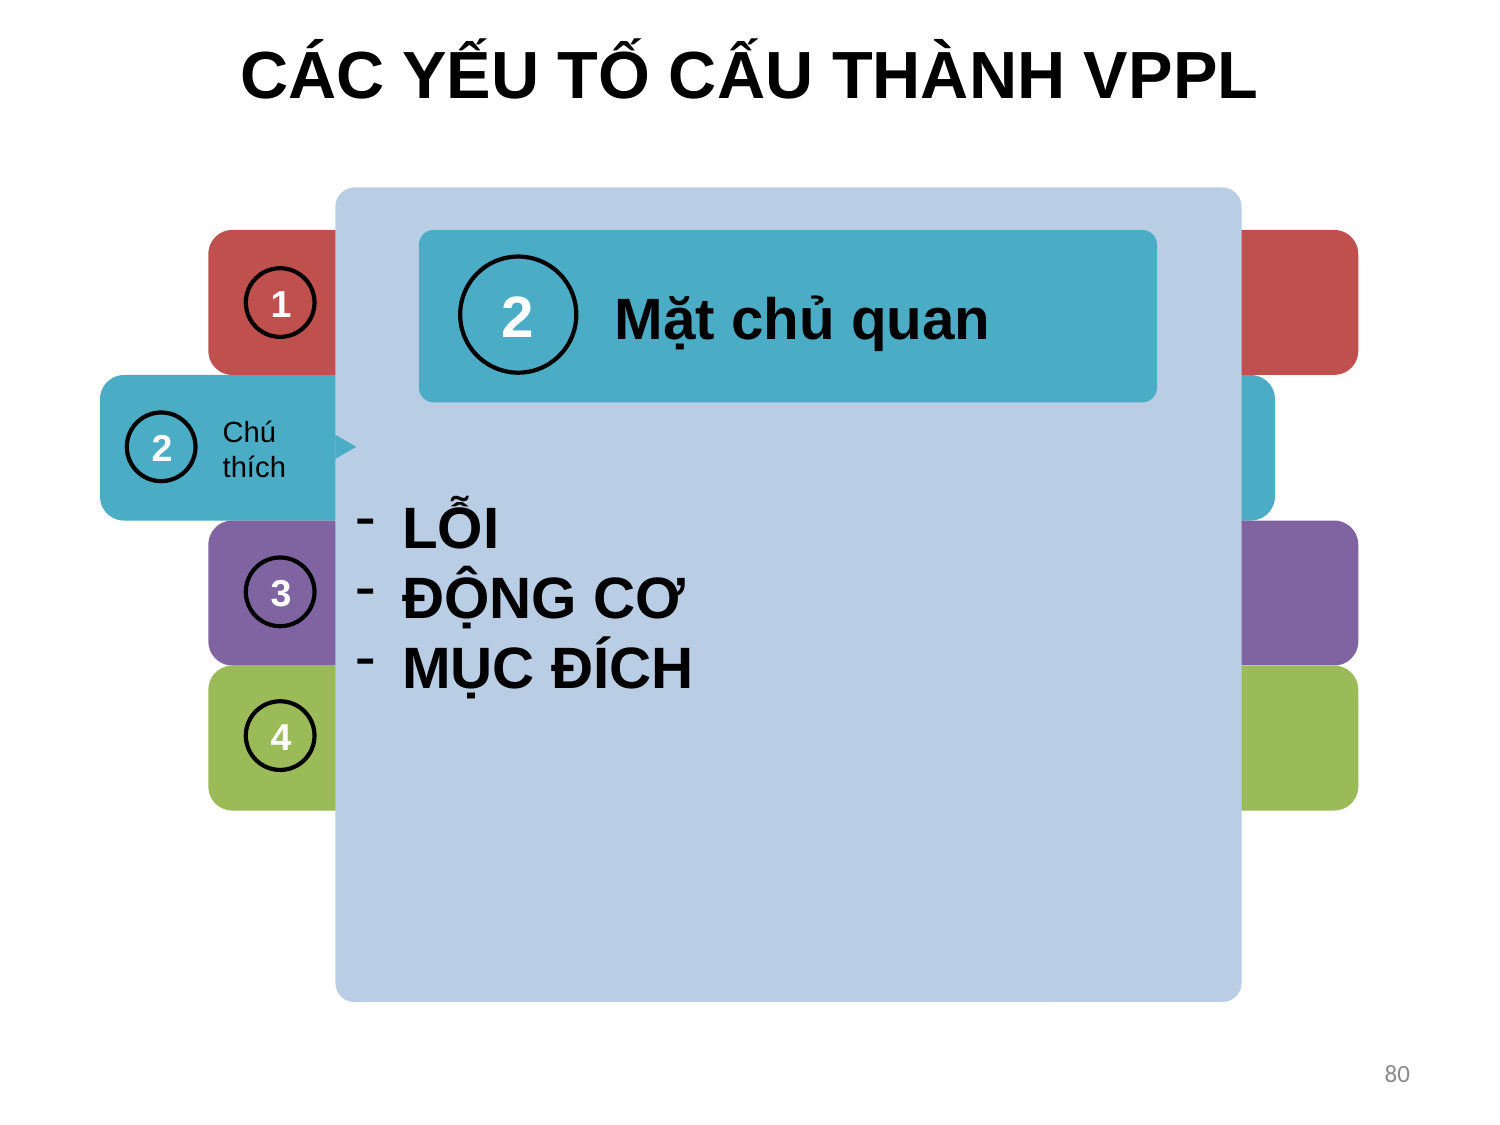

CÁC YẾU TỐ CẤU THÀNH VPPL
LỖI
ĐỘNG CƠ
MỤC ĐÍCH

2
1
Mặt chủ quan

Chú thích
2

3

4
80